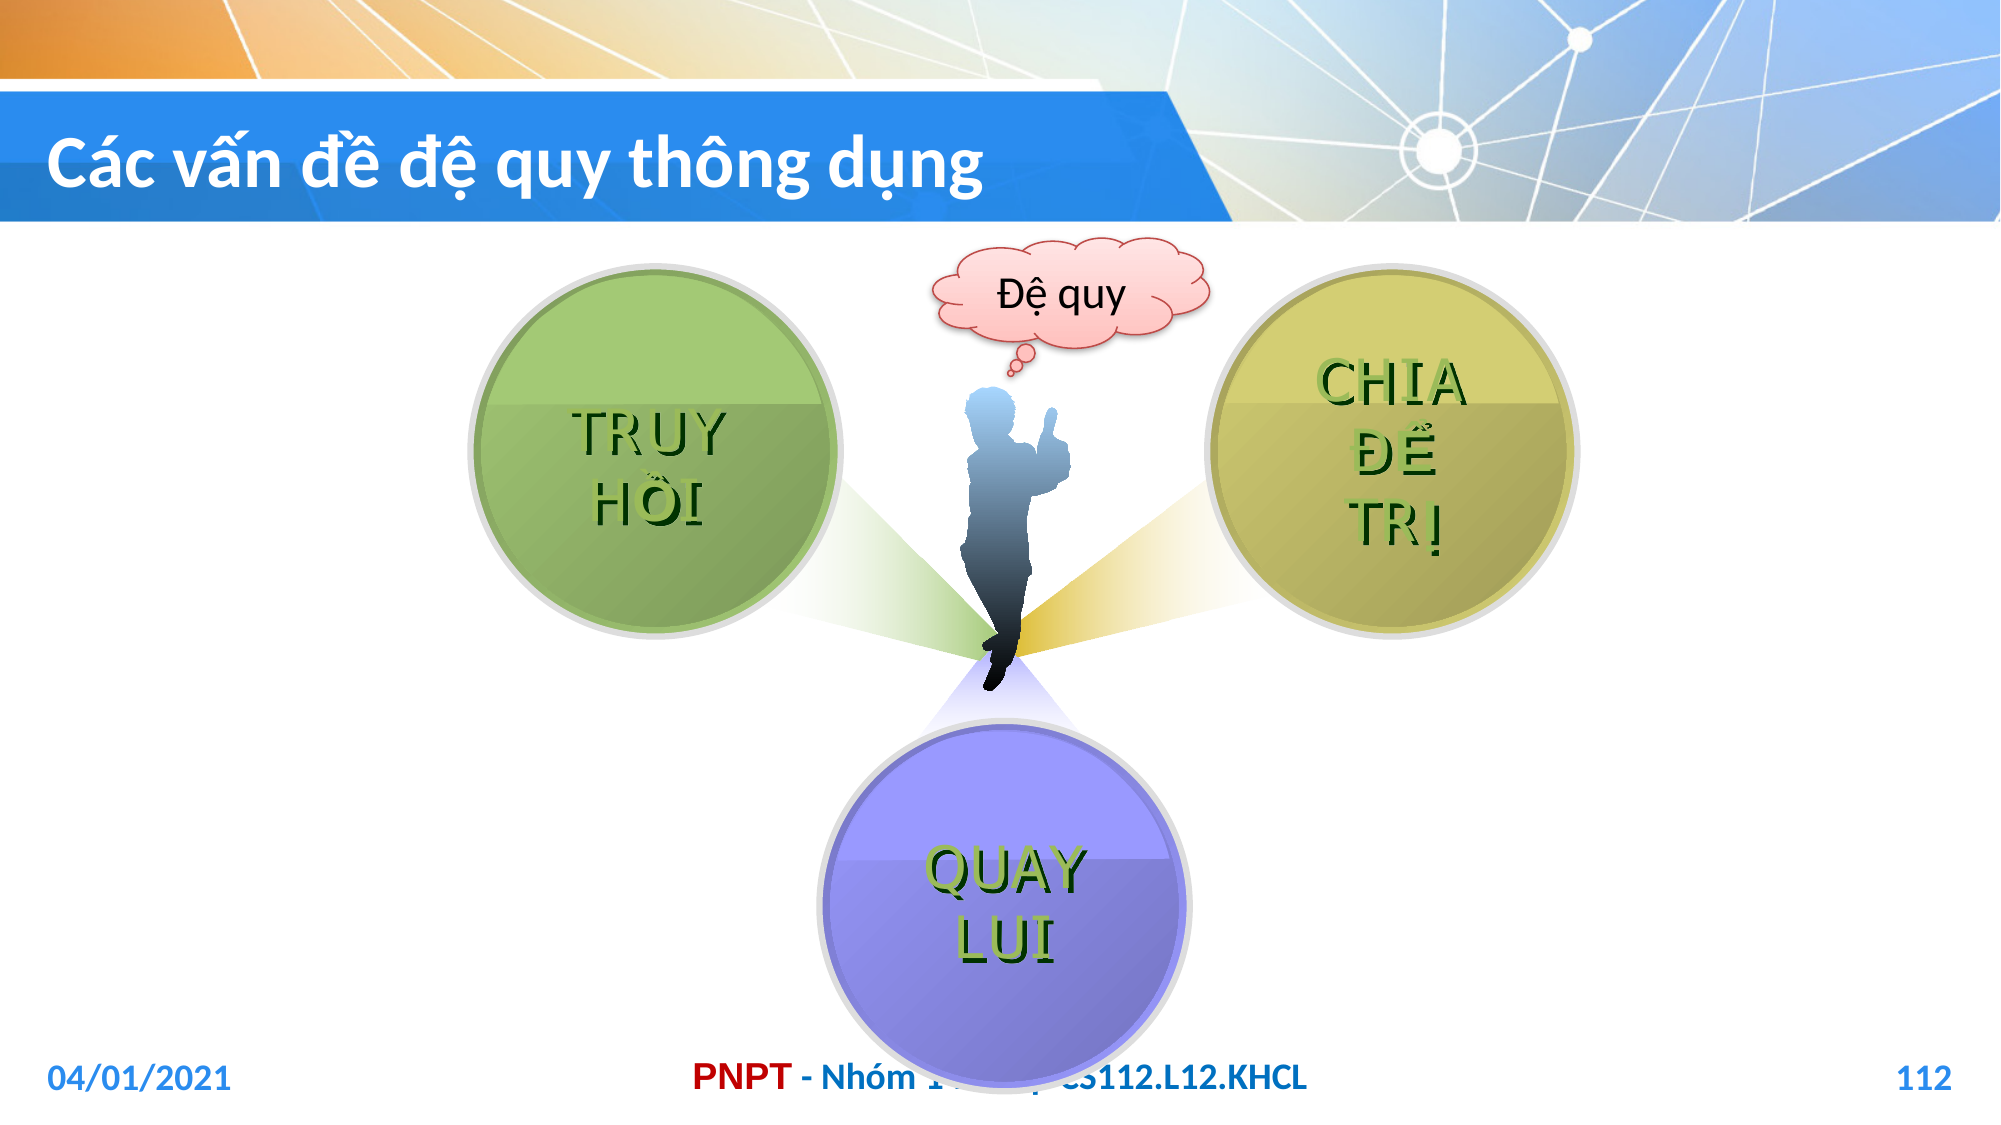

# Các vấn đề đệ quy thông dụng
Đệ quy

TRUY
HỒI

CHIA
ĐỂ
TRỊ

QUAY LUI
04/01/2021
112